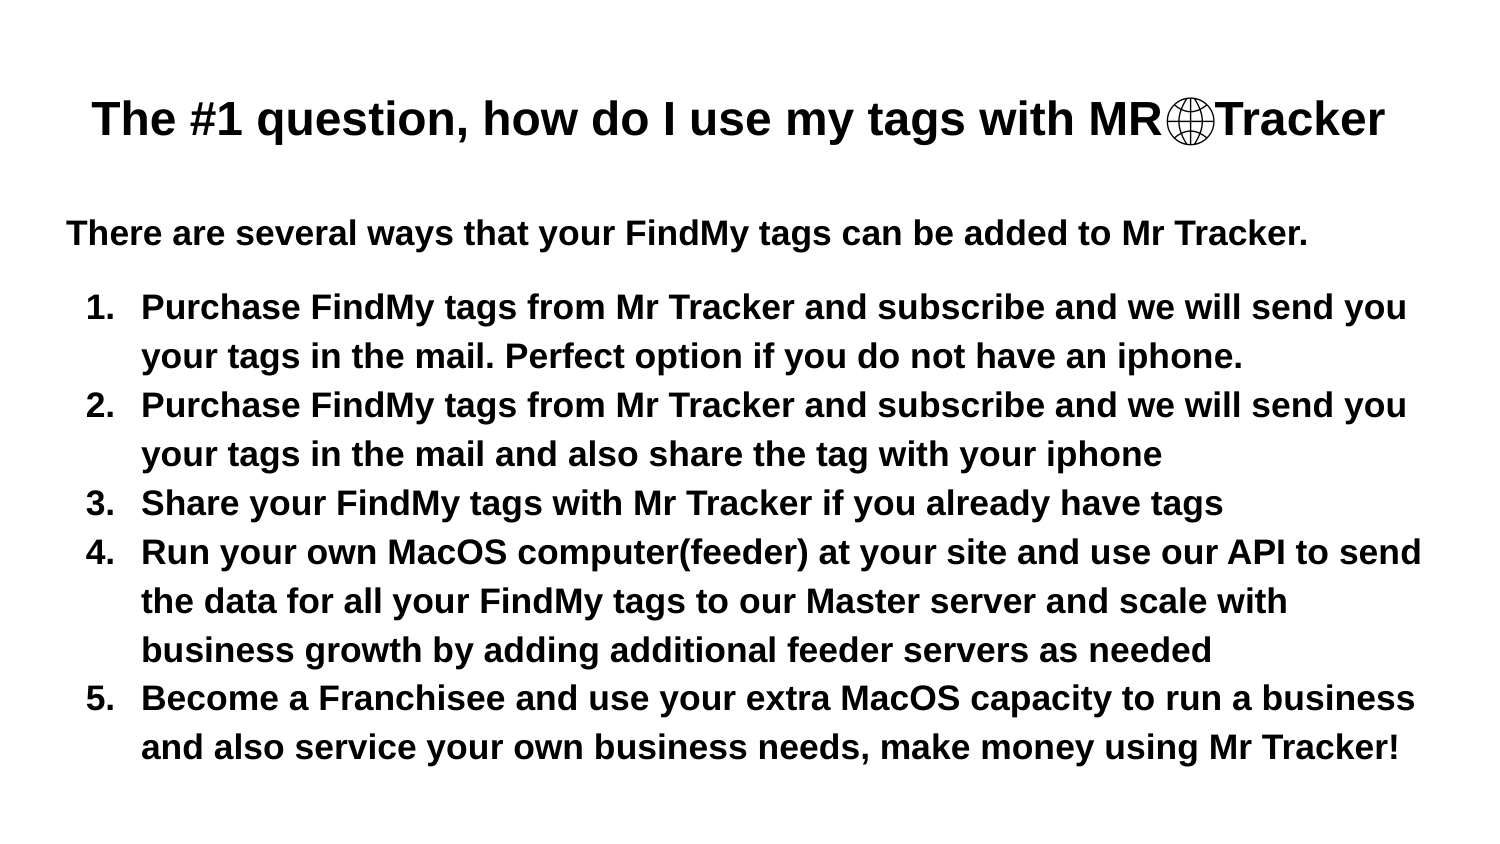

# The #1 question, how do I use my tags with MR🌐Tracker

There are several ways that your FindMy tags can be added to Mr Tracker.
Purchase FindMy tags from Mr Tracker and subscribe and we will send you your tags in the mail. Perfect option if you do not have an iphone.
Purchase FindMy tags from Mr Tracker and subscribe and we will send you your tags in the mail and also share the tag with your iphone
Share your FindMy tags with Mr Tracker if you already have tags
Run your own MacOS computer(feeder) at your site and use our API to send the data for all your FindMy tags to our Master server and scale with business growth by adding additional feeder servers as needed
Become a Franchisee and use your extra MacOS capacity to run a business and also service your own business needs, make money using Mr Tracker!